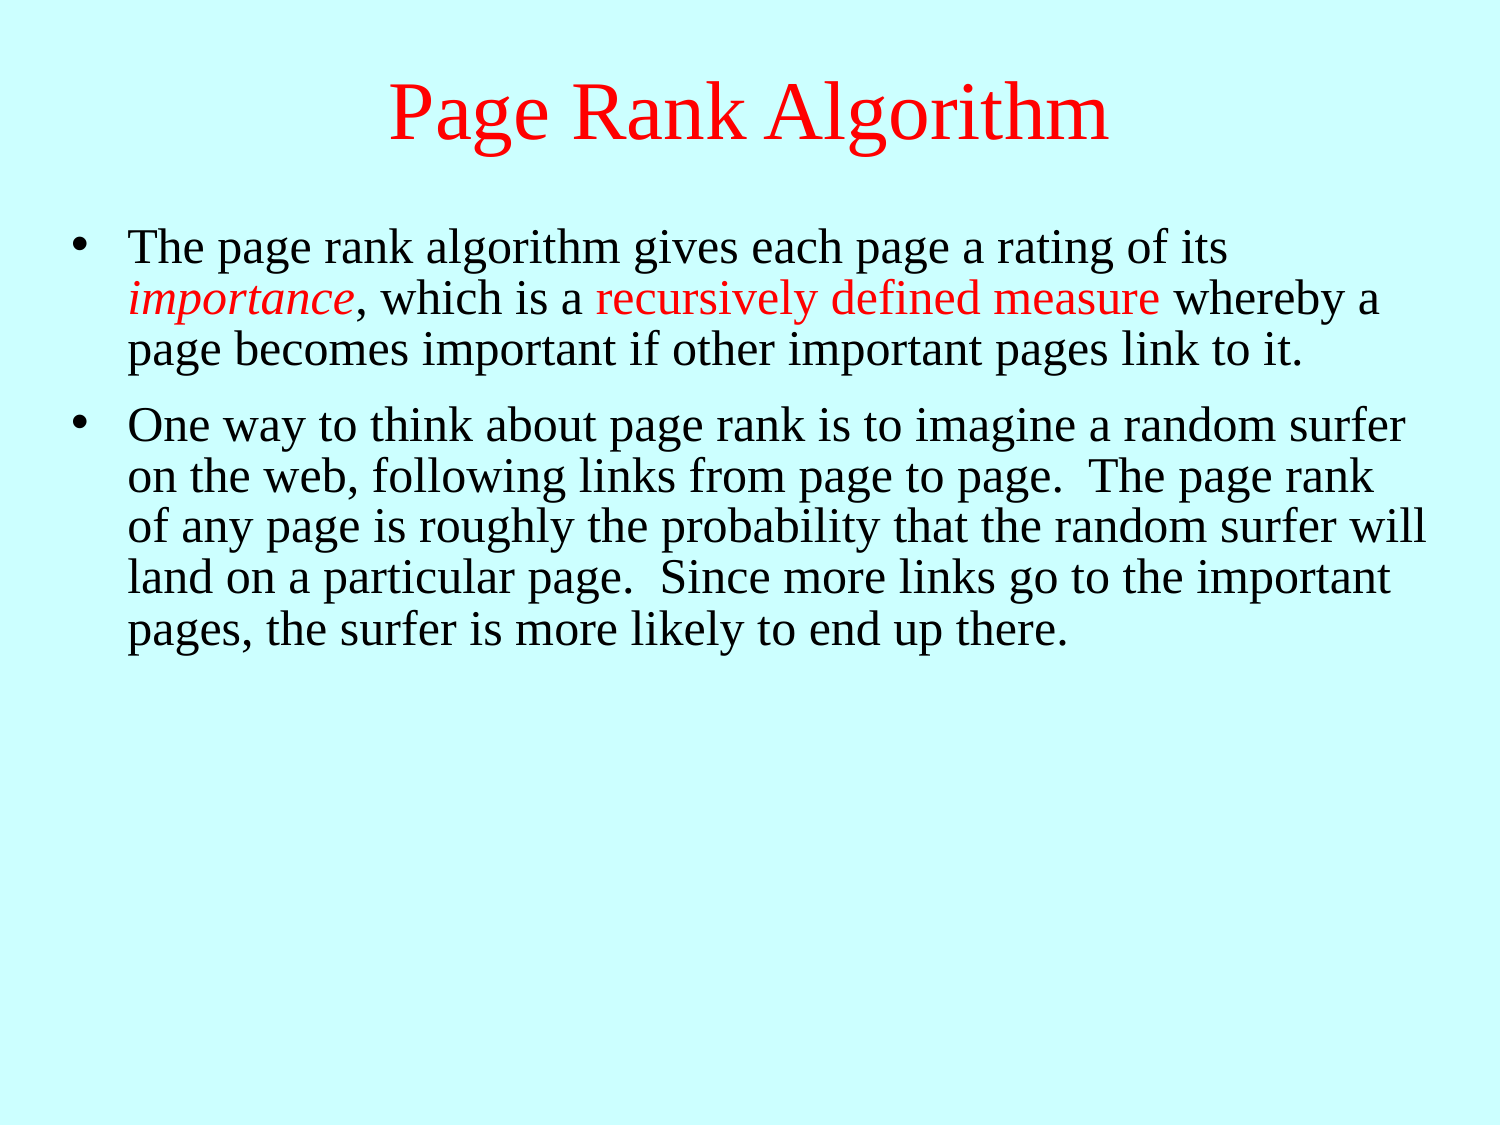

# Page Rank Algorithm
The page rank algorithm gives each page a rating of its importance, which is a recursively defined measure whereby a page becomes important if other important pages link to it.
One way to think about page rank is to imagine a random surfer on the web, following links from page to page.  The page rank of any page is roughly the probability that the random surfer will land on a particular page.  Since more links go to the important pages, the surfer is more likely to end up there.